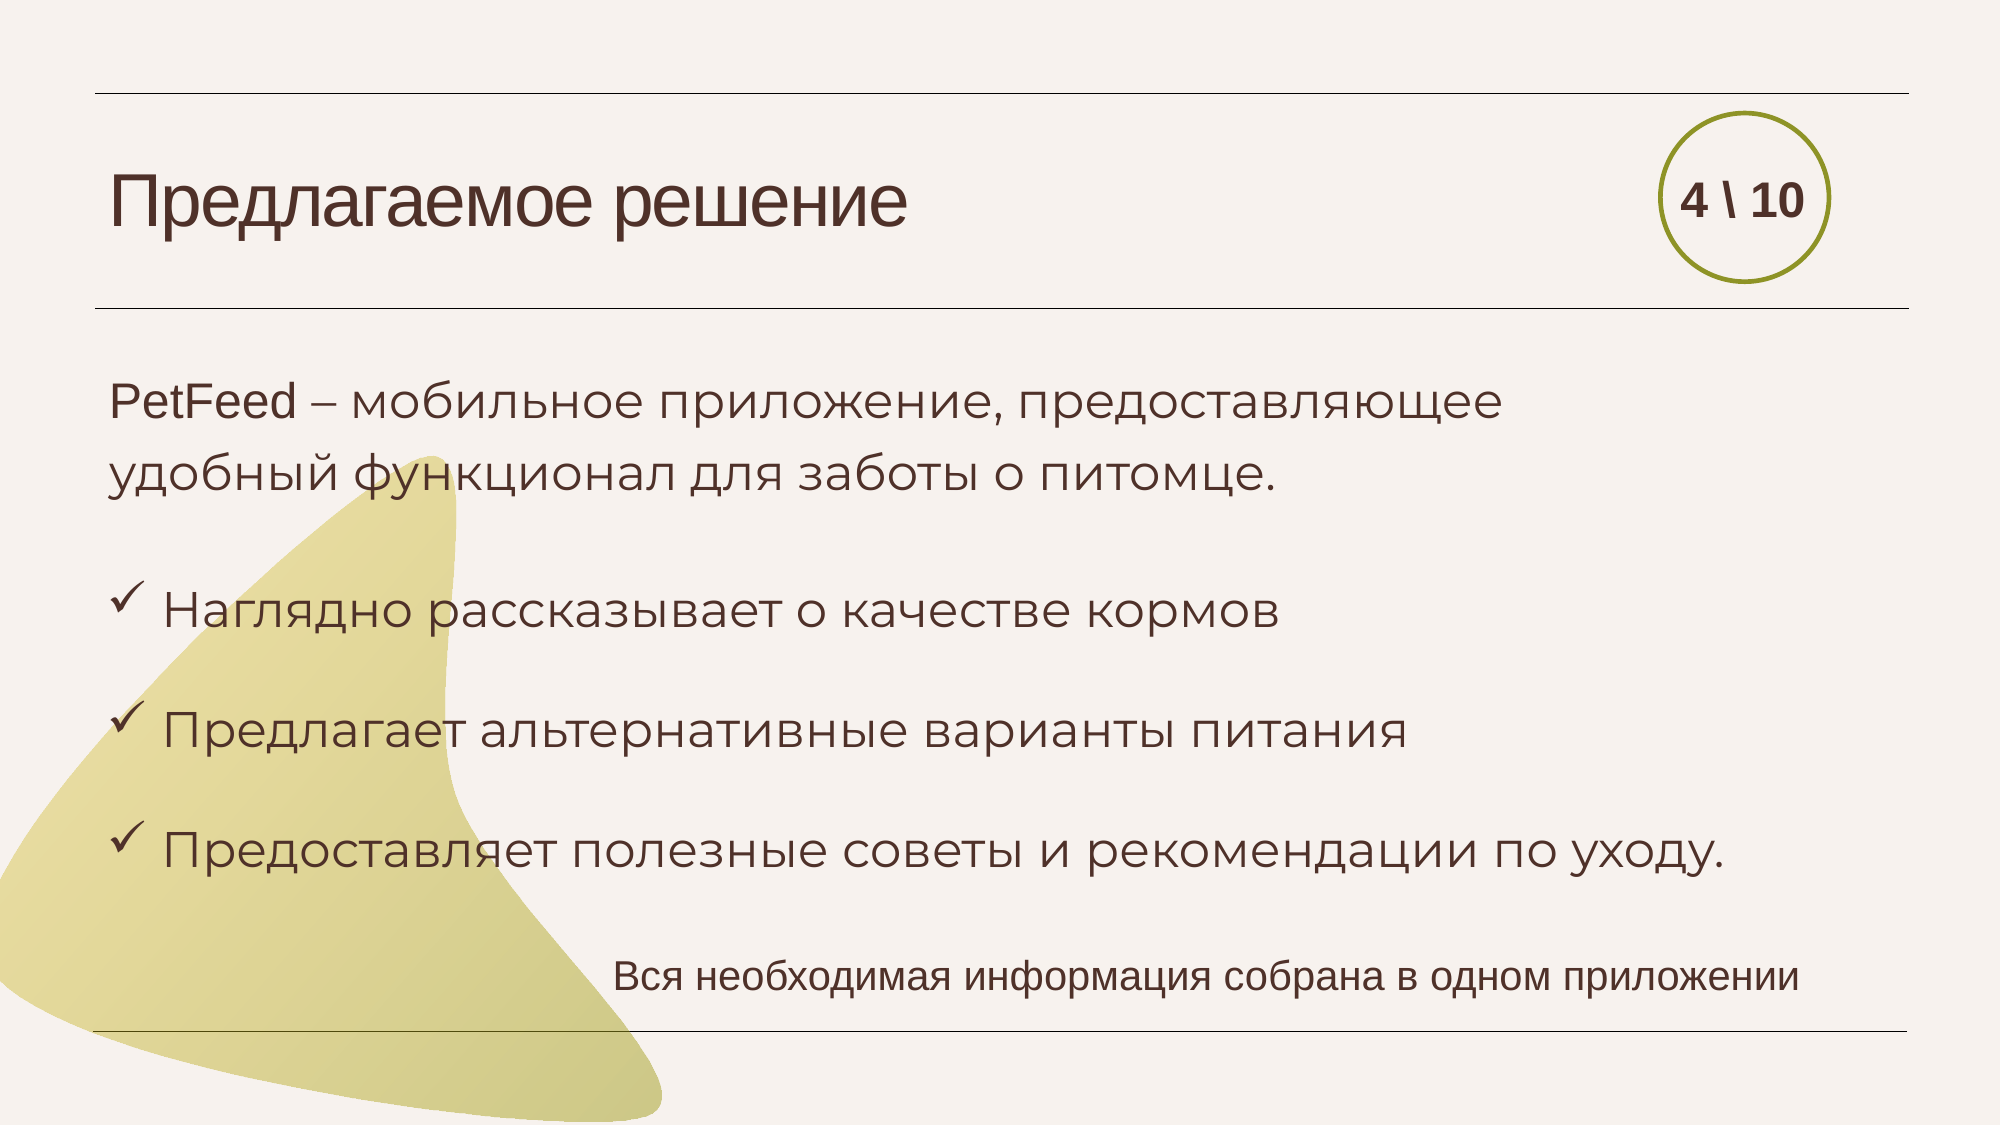

# Предлагаемое   решение

4 \ 10
PetFeed – мобильное приложение, предоставляющее удобный функционал для заботы о питомце.
 Наглядно рассказывает о качестве кормов
 Предлагает альтернативные варианты питания
 Предоставляет полезные советы и рекомендации по уходу.

Вся необходимая информация собрана в одном приложении